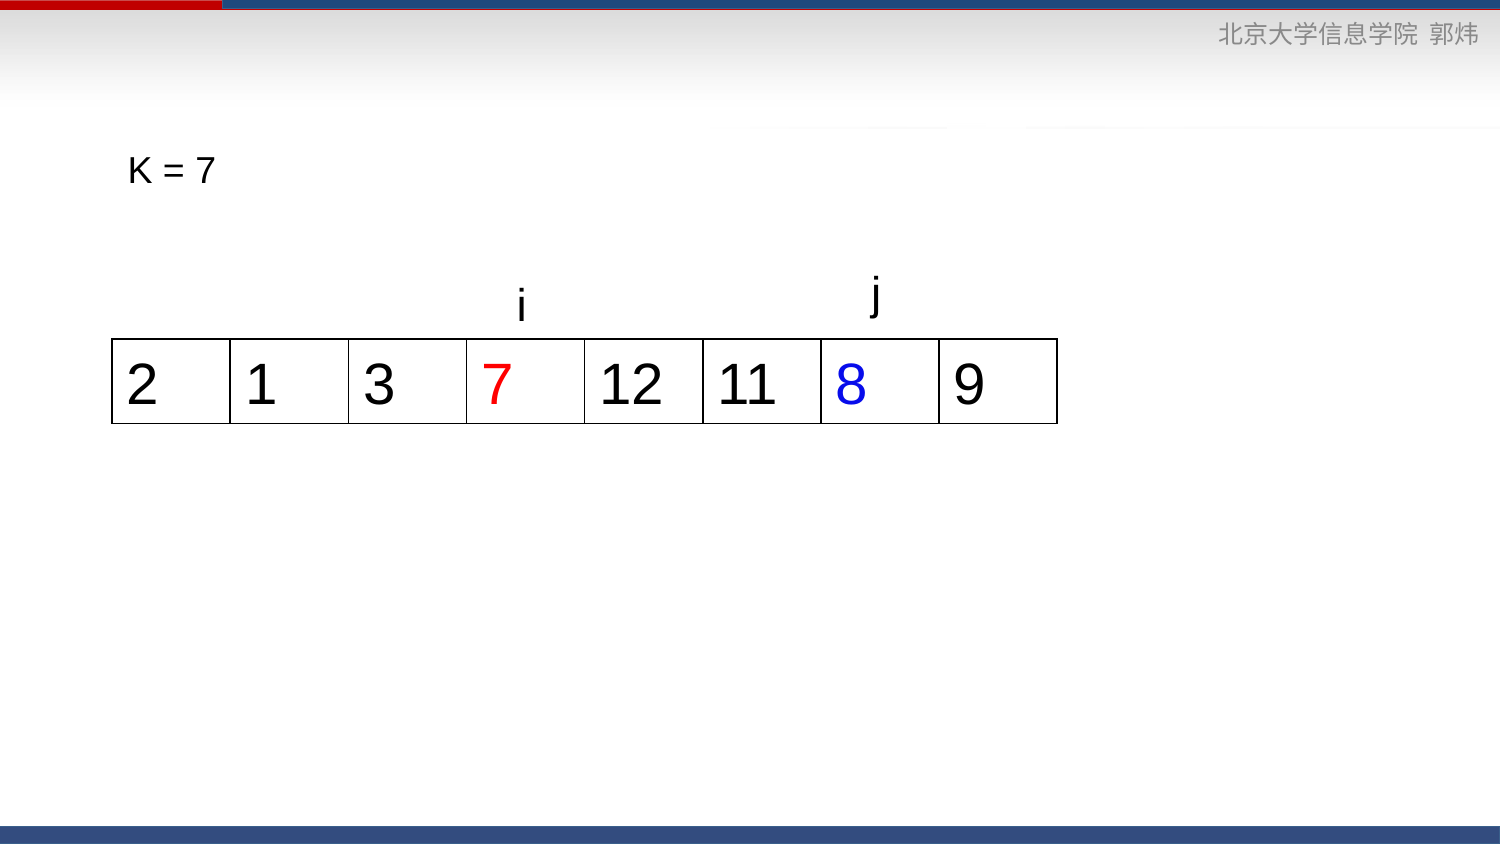

K = 7
j
i
2
1
3
7
12
11
8
9